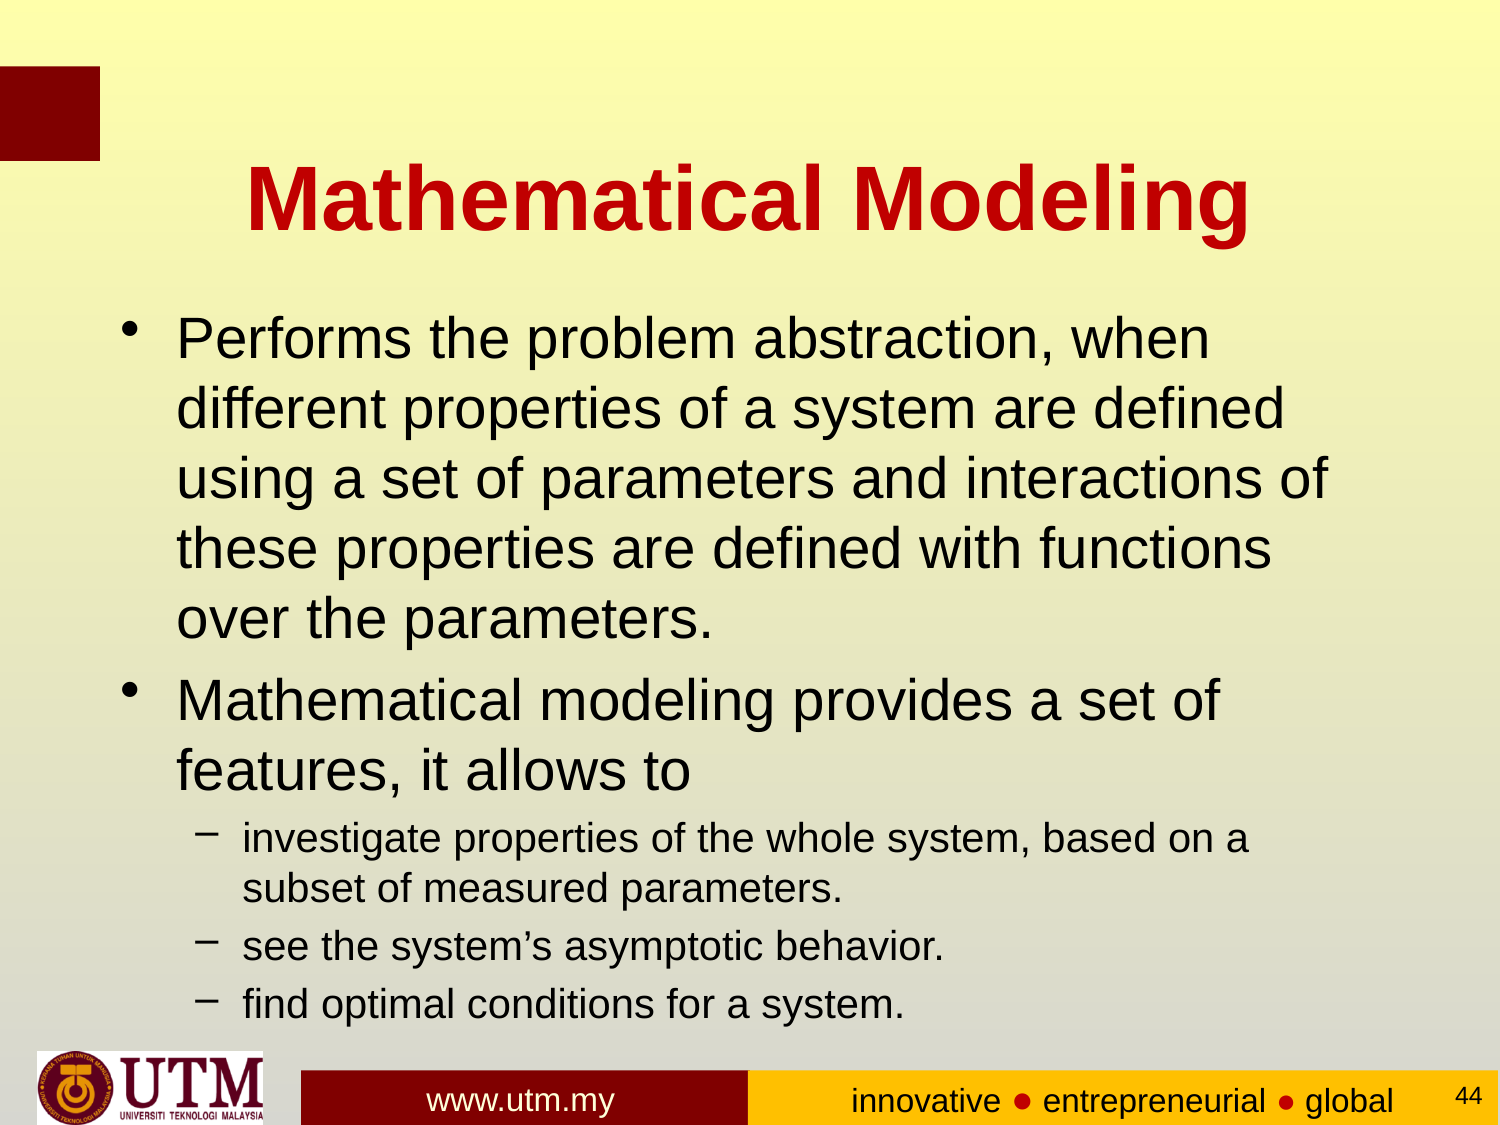

# Mathematical Modeling
Performs the problem abstraction, when different properties of a system are defined using a set of parameters and interactions of these properties are defined with functions over the parameters.
Mathematical modeling provides a set of features, it allows to
investigate properties of the whole system, based on a subset of measured parameters.
see the system’s asymptotic behavior.
find optimal conditions for a system.